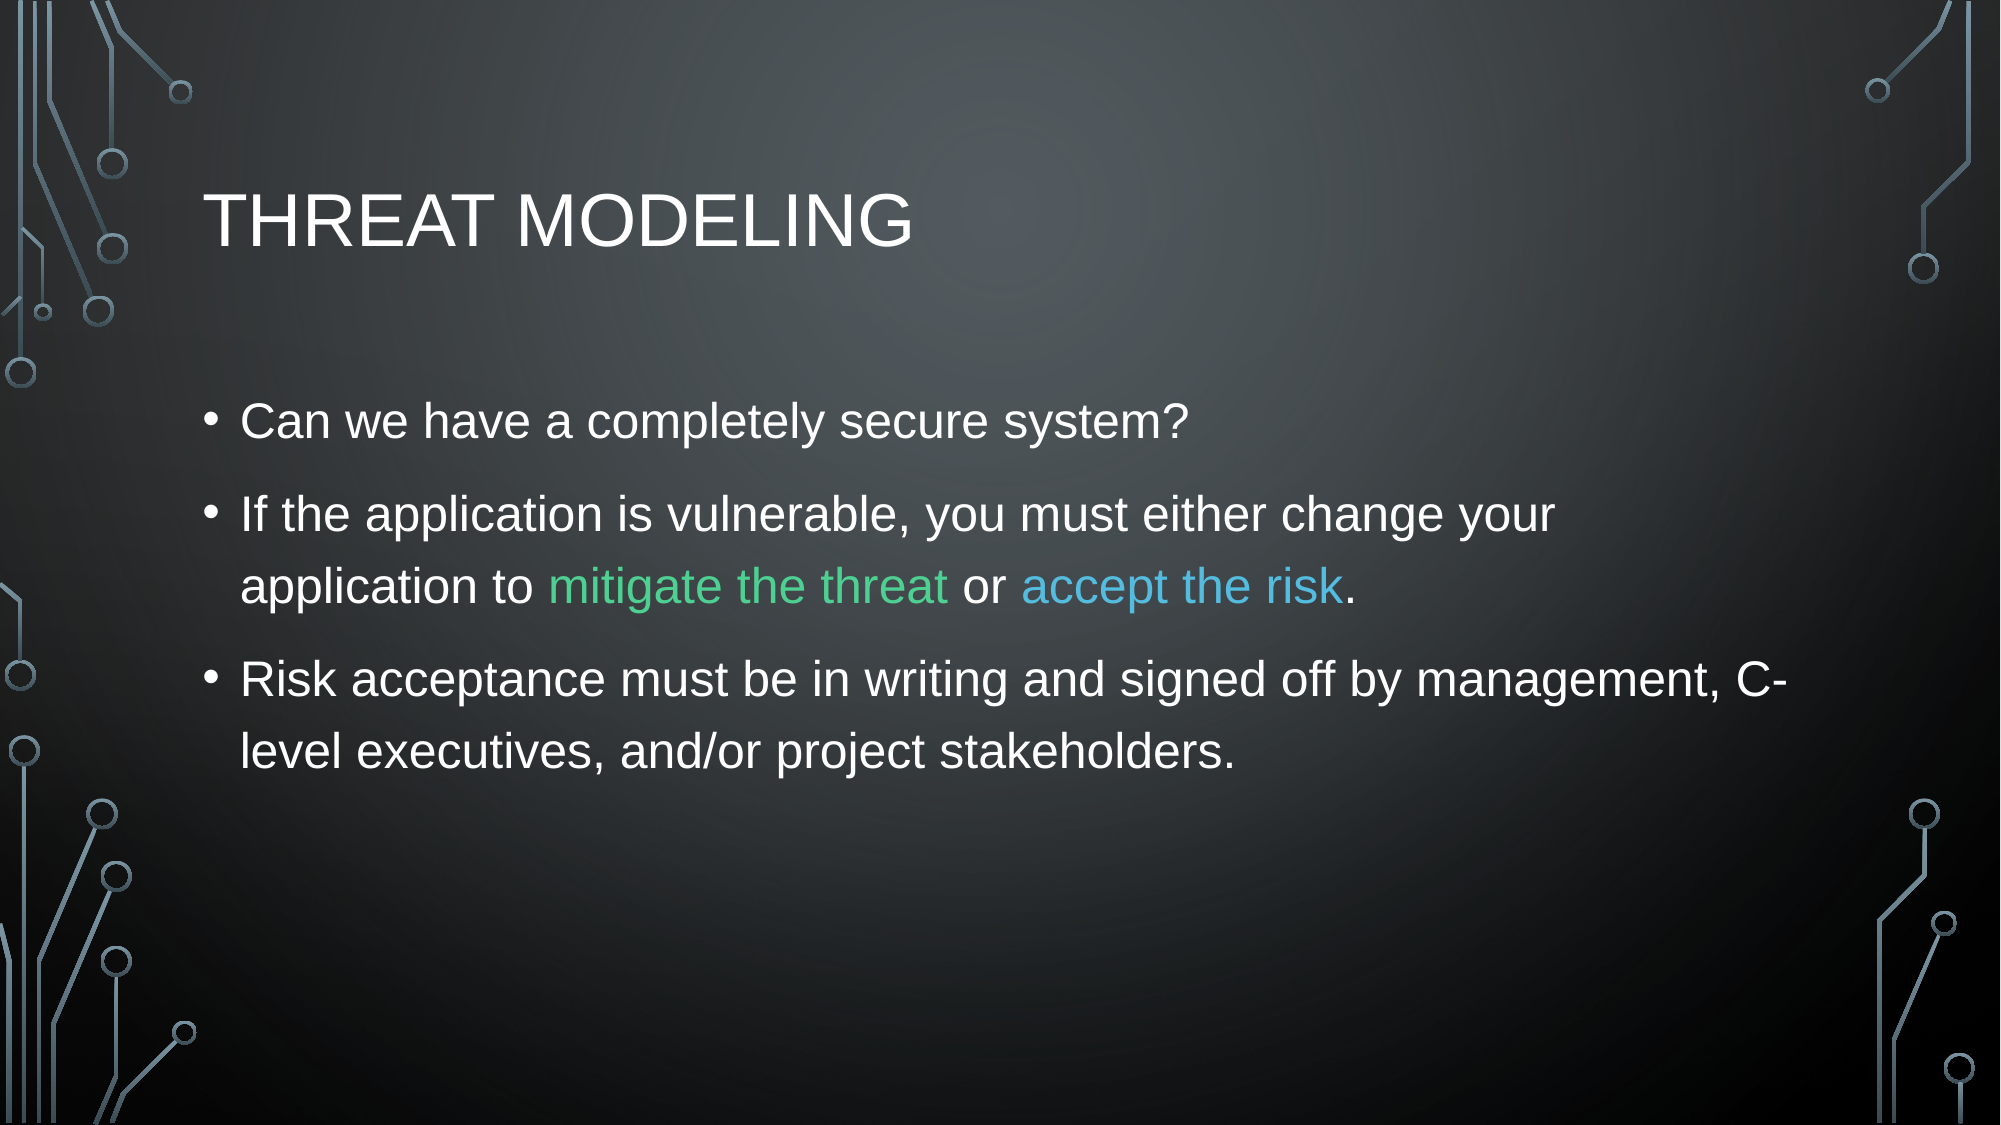

# THREAT MODELING
Can we have a completely secure system?
If the application is vulnerable, you must either change your application to mitigate the threat or accept the risk.
Risk acceptance must be in writing and signed off by management, C-level executives, and/or project stakeholders.